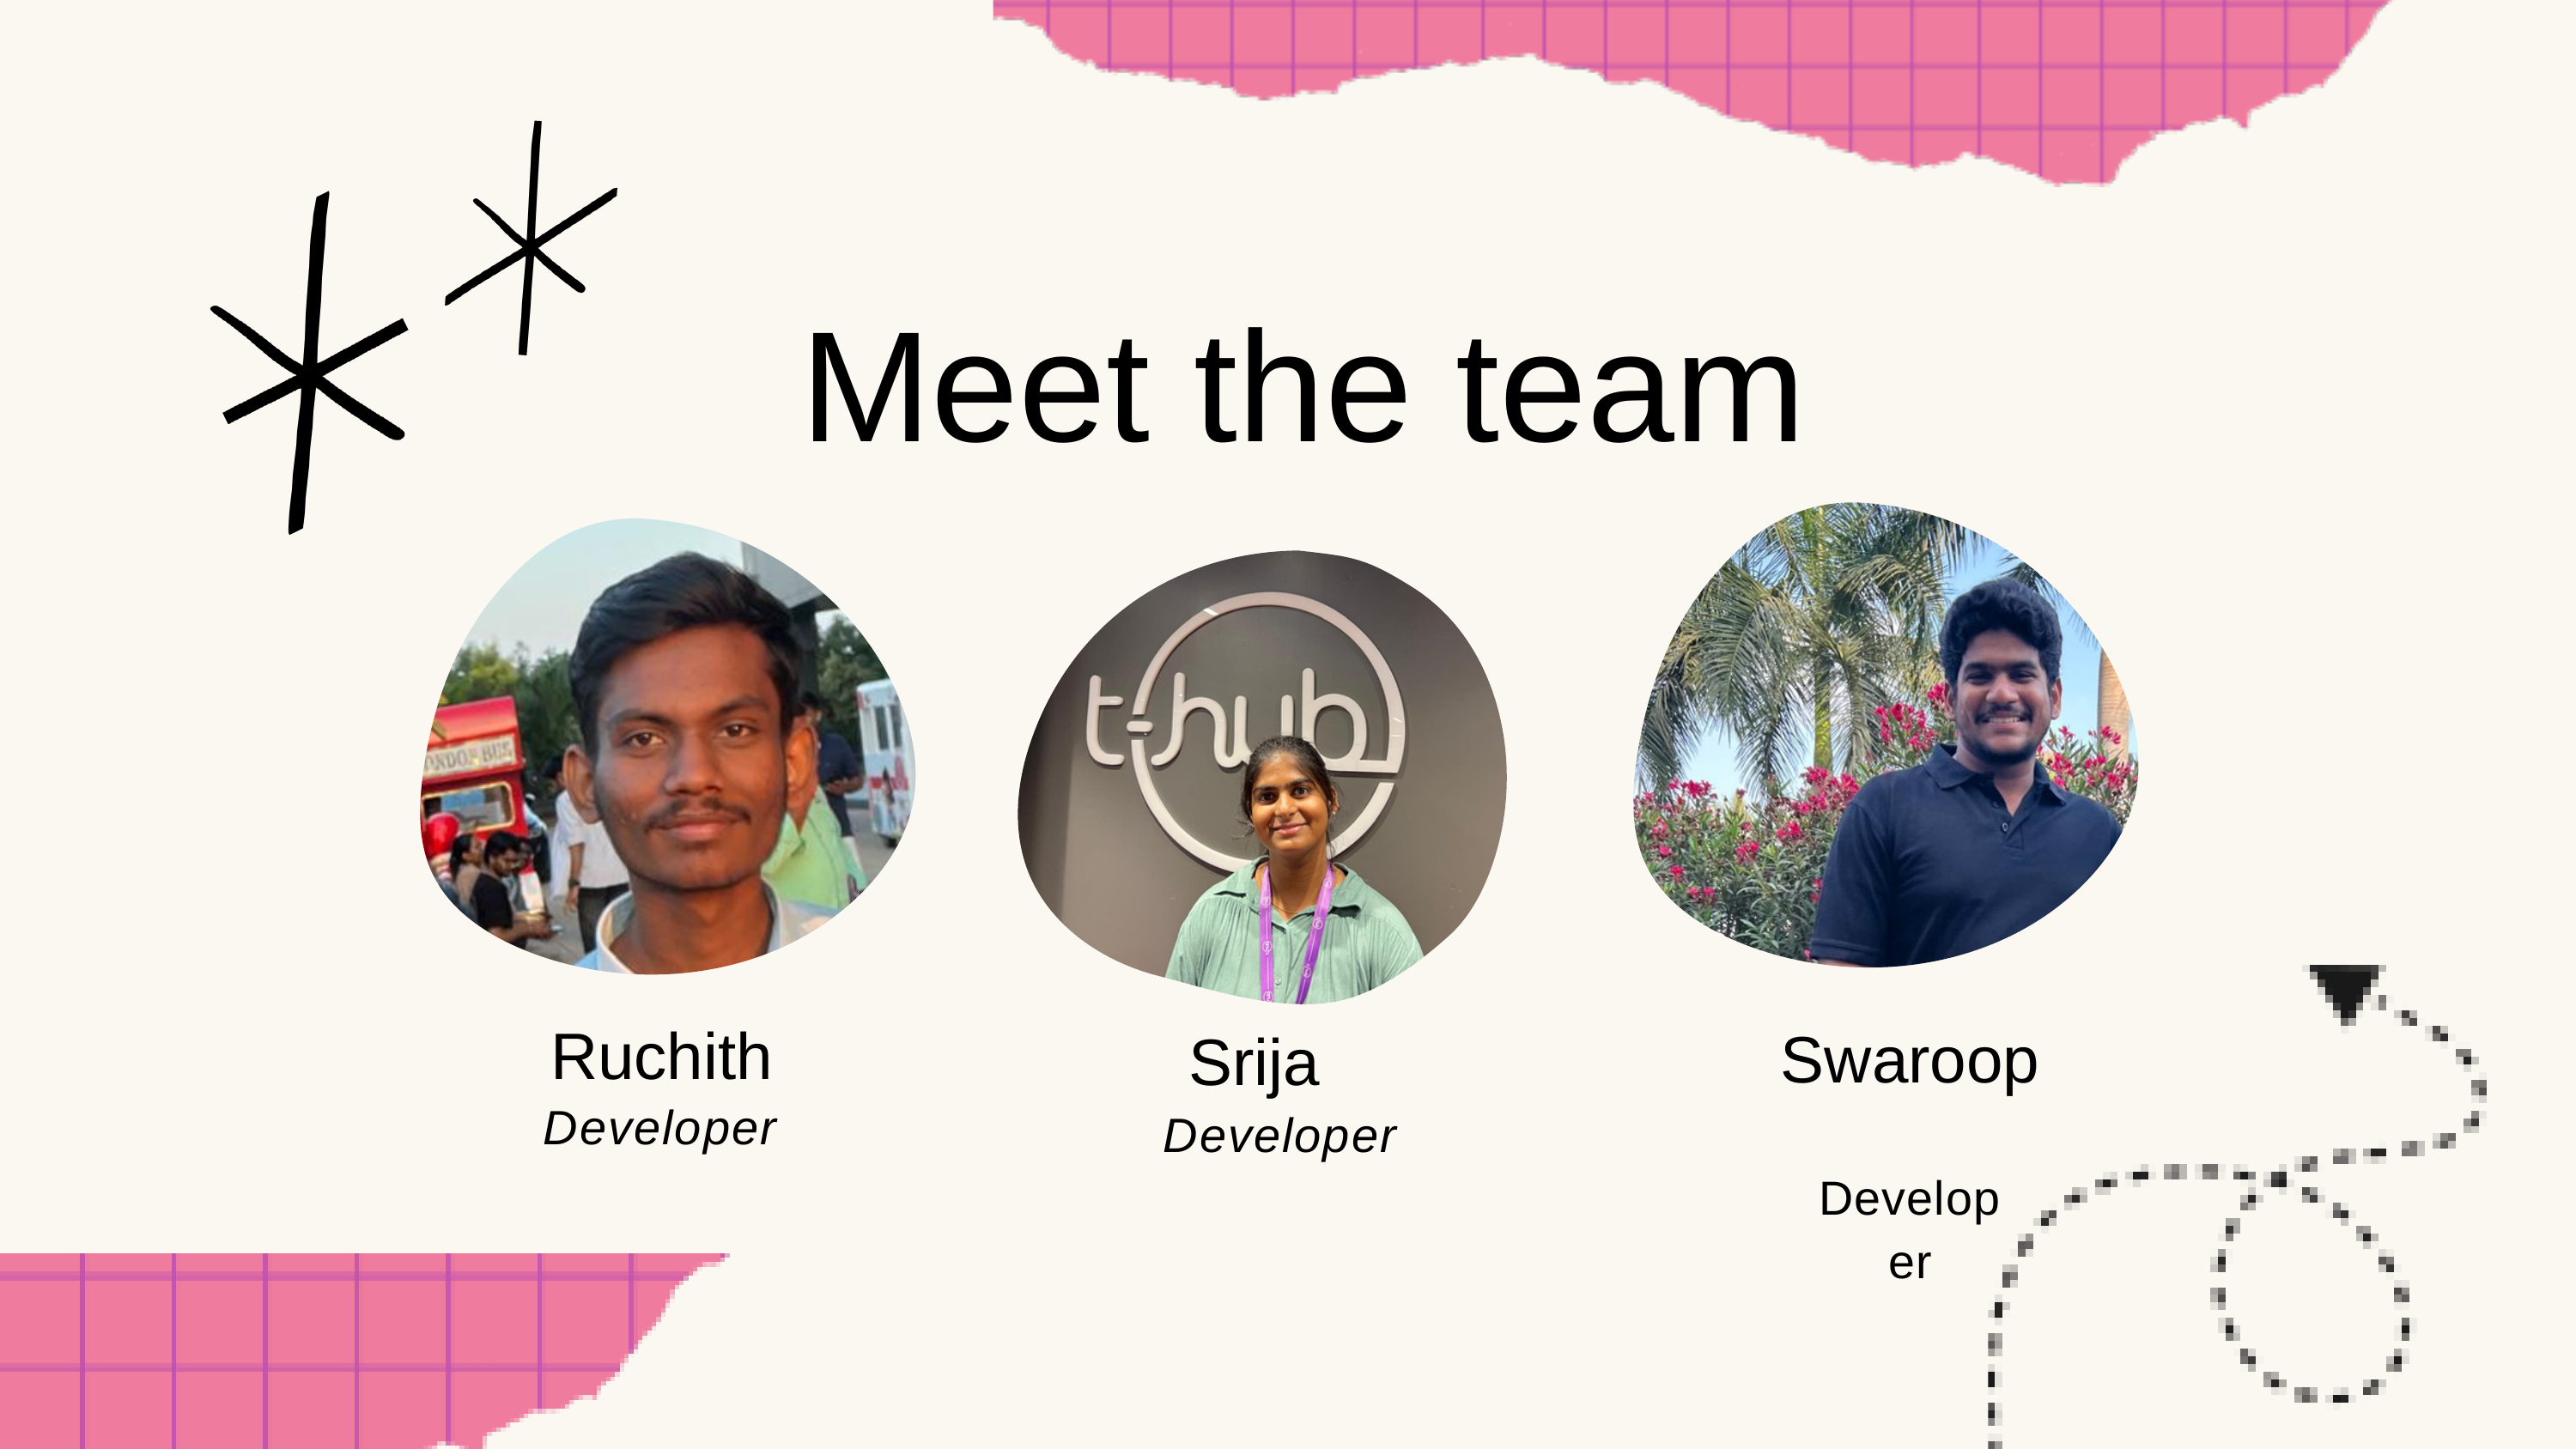

Meet the team

Ruchith
Swaroop
Srija
Developer
 Developer
 Developer